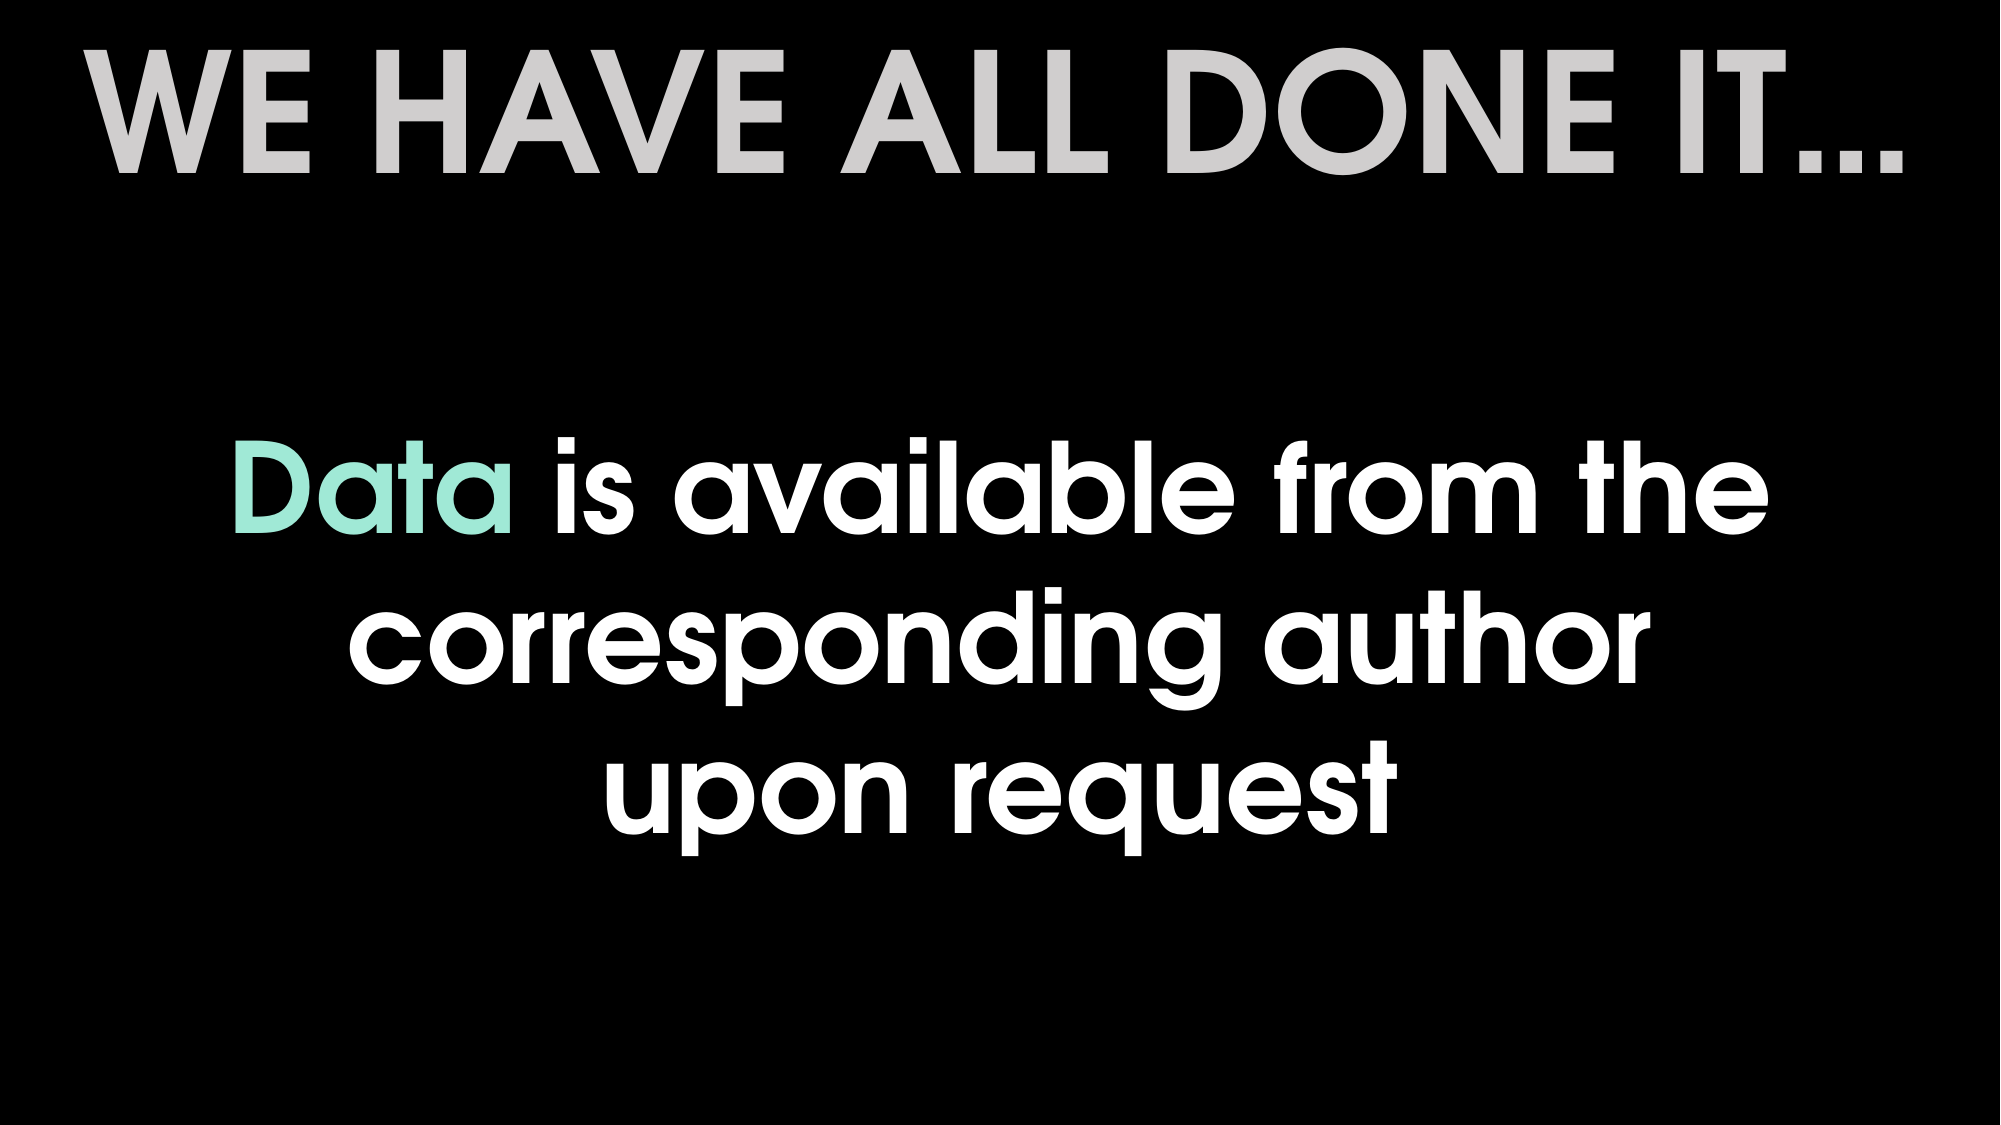

WE HAVE ALL DONE IT…
Data is available from the corresponding author upon request